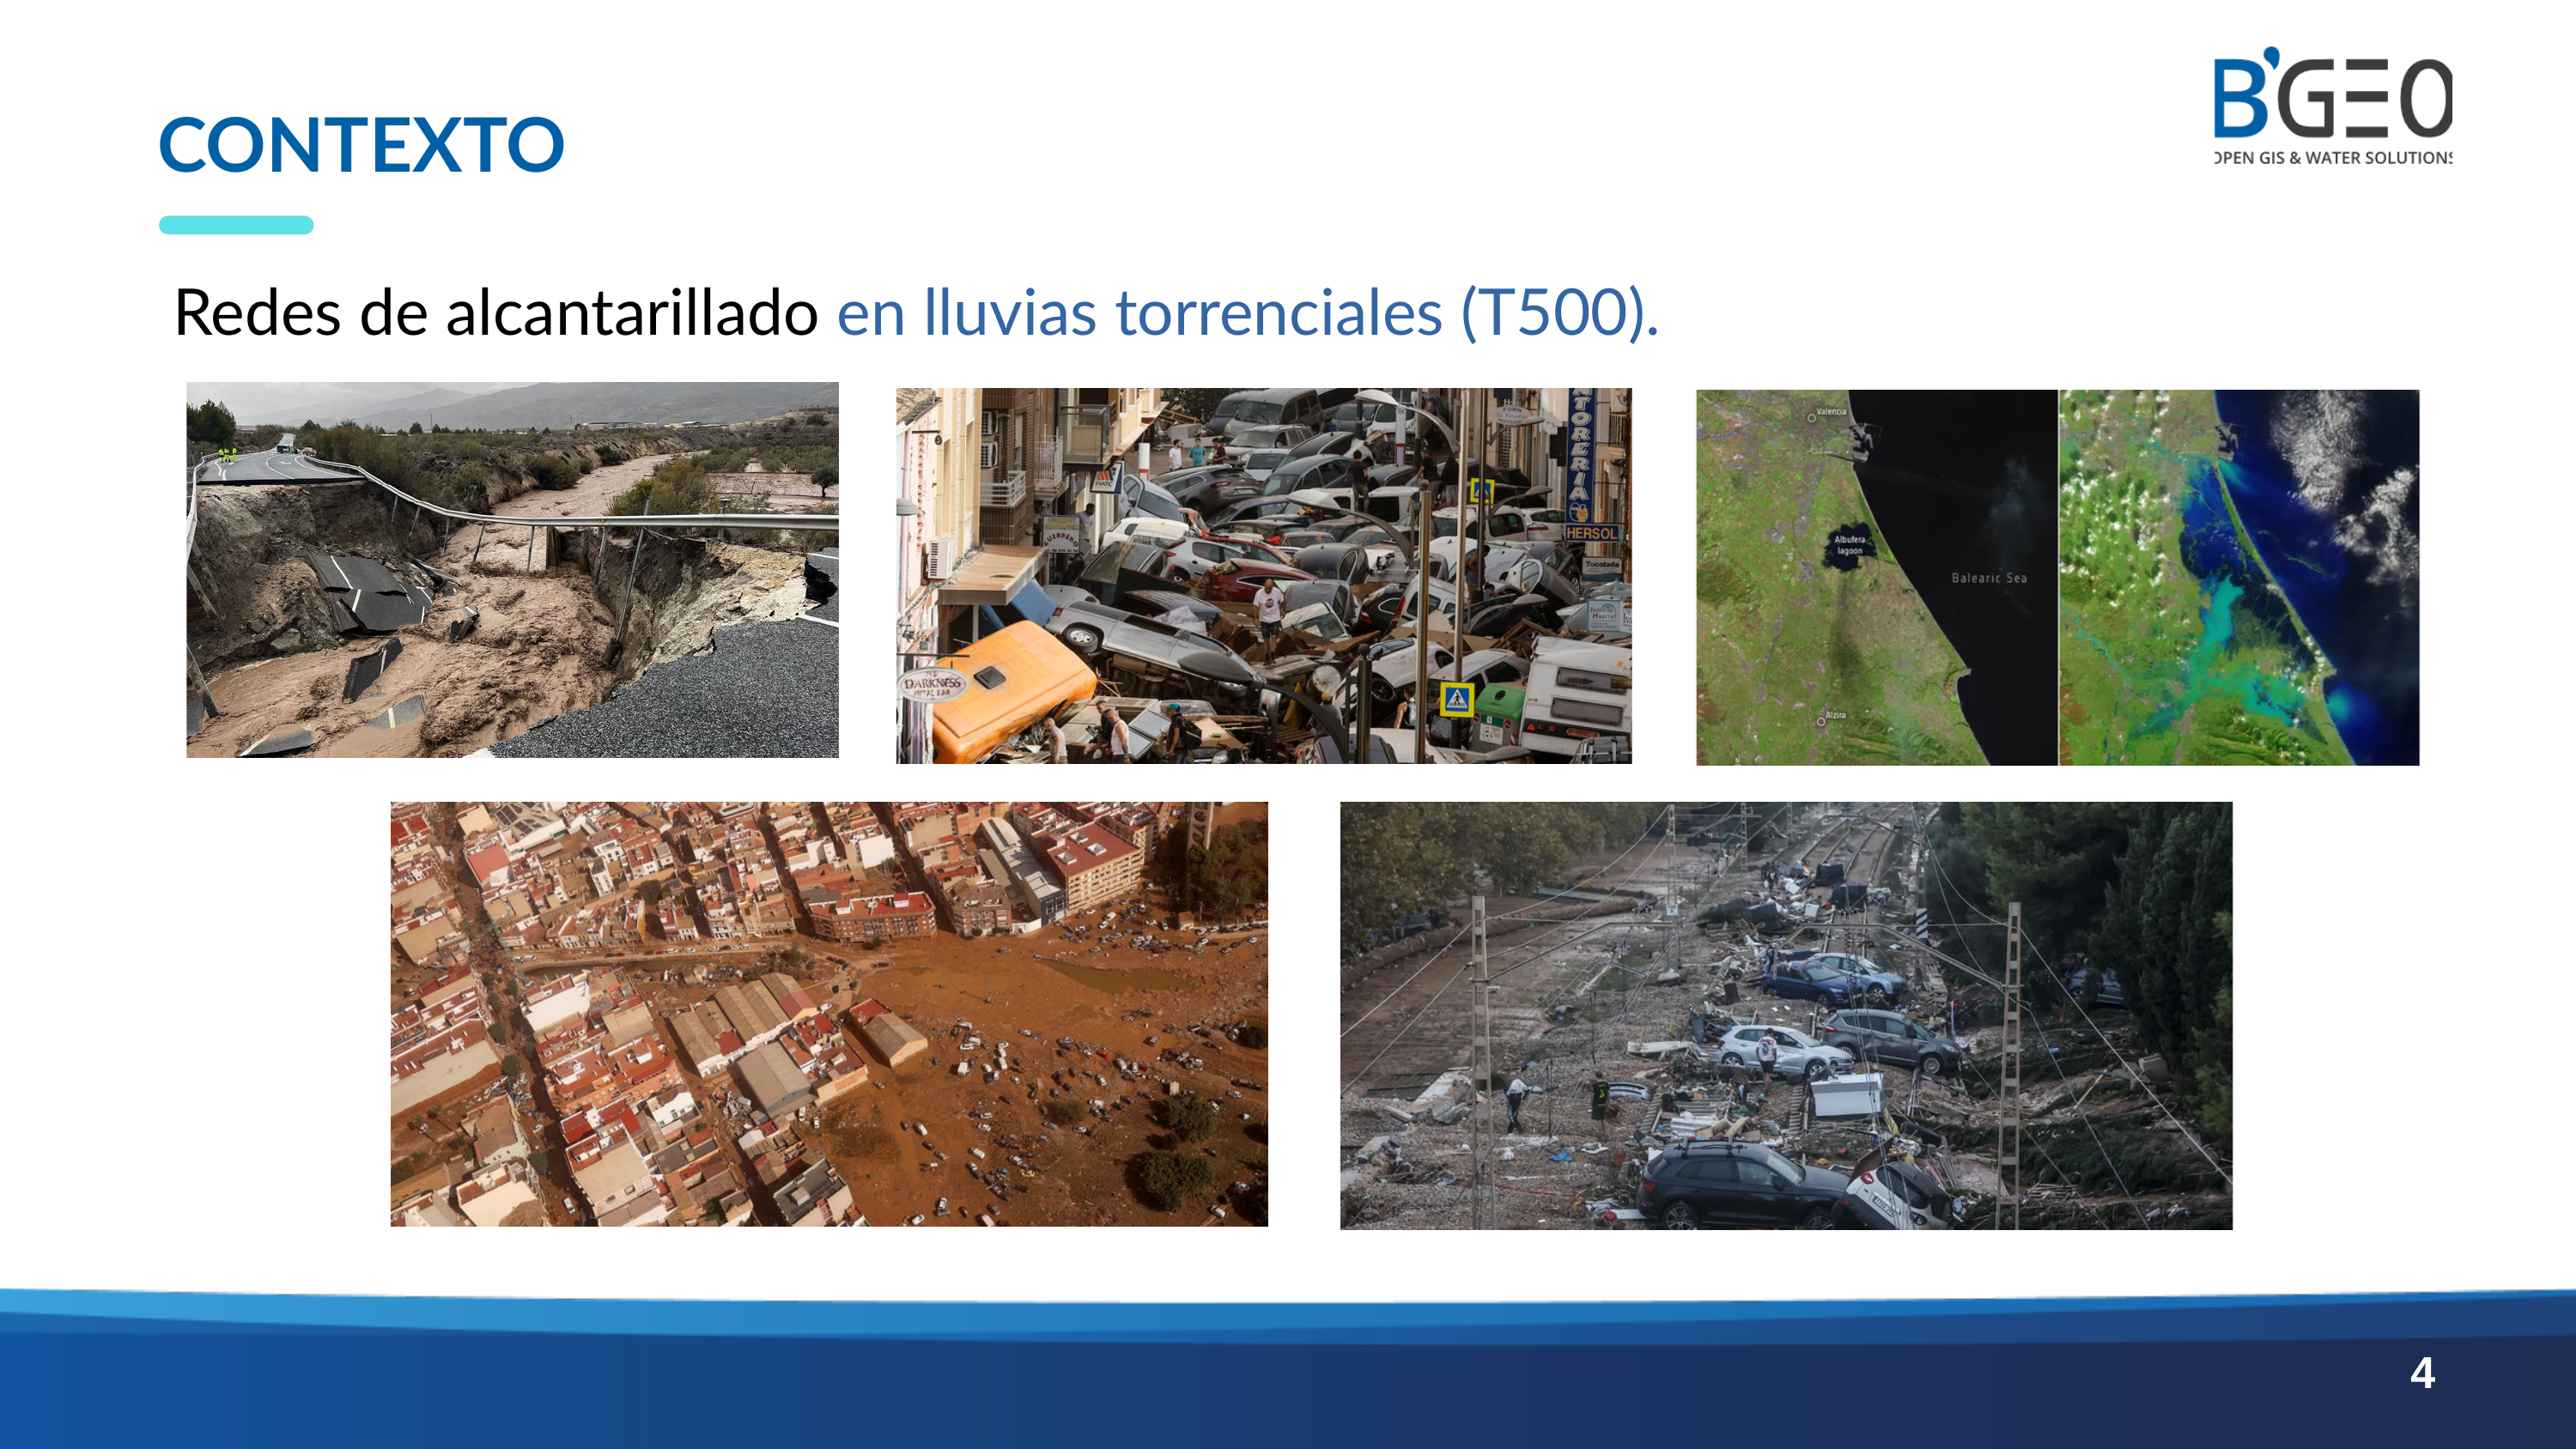

CONTEXTO

Redes de alcantarillado en lluvias torrenciales (T500).

4